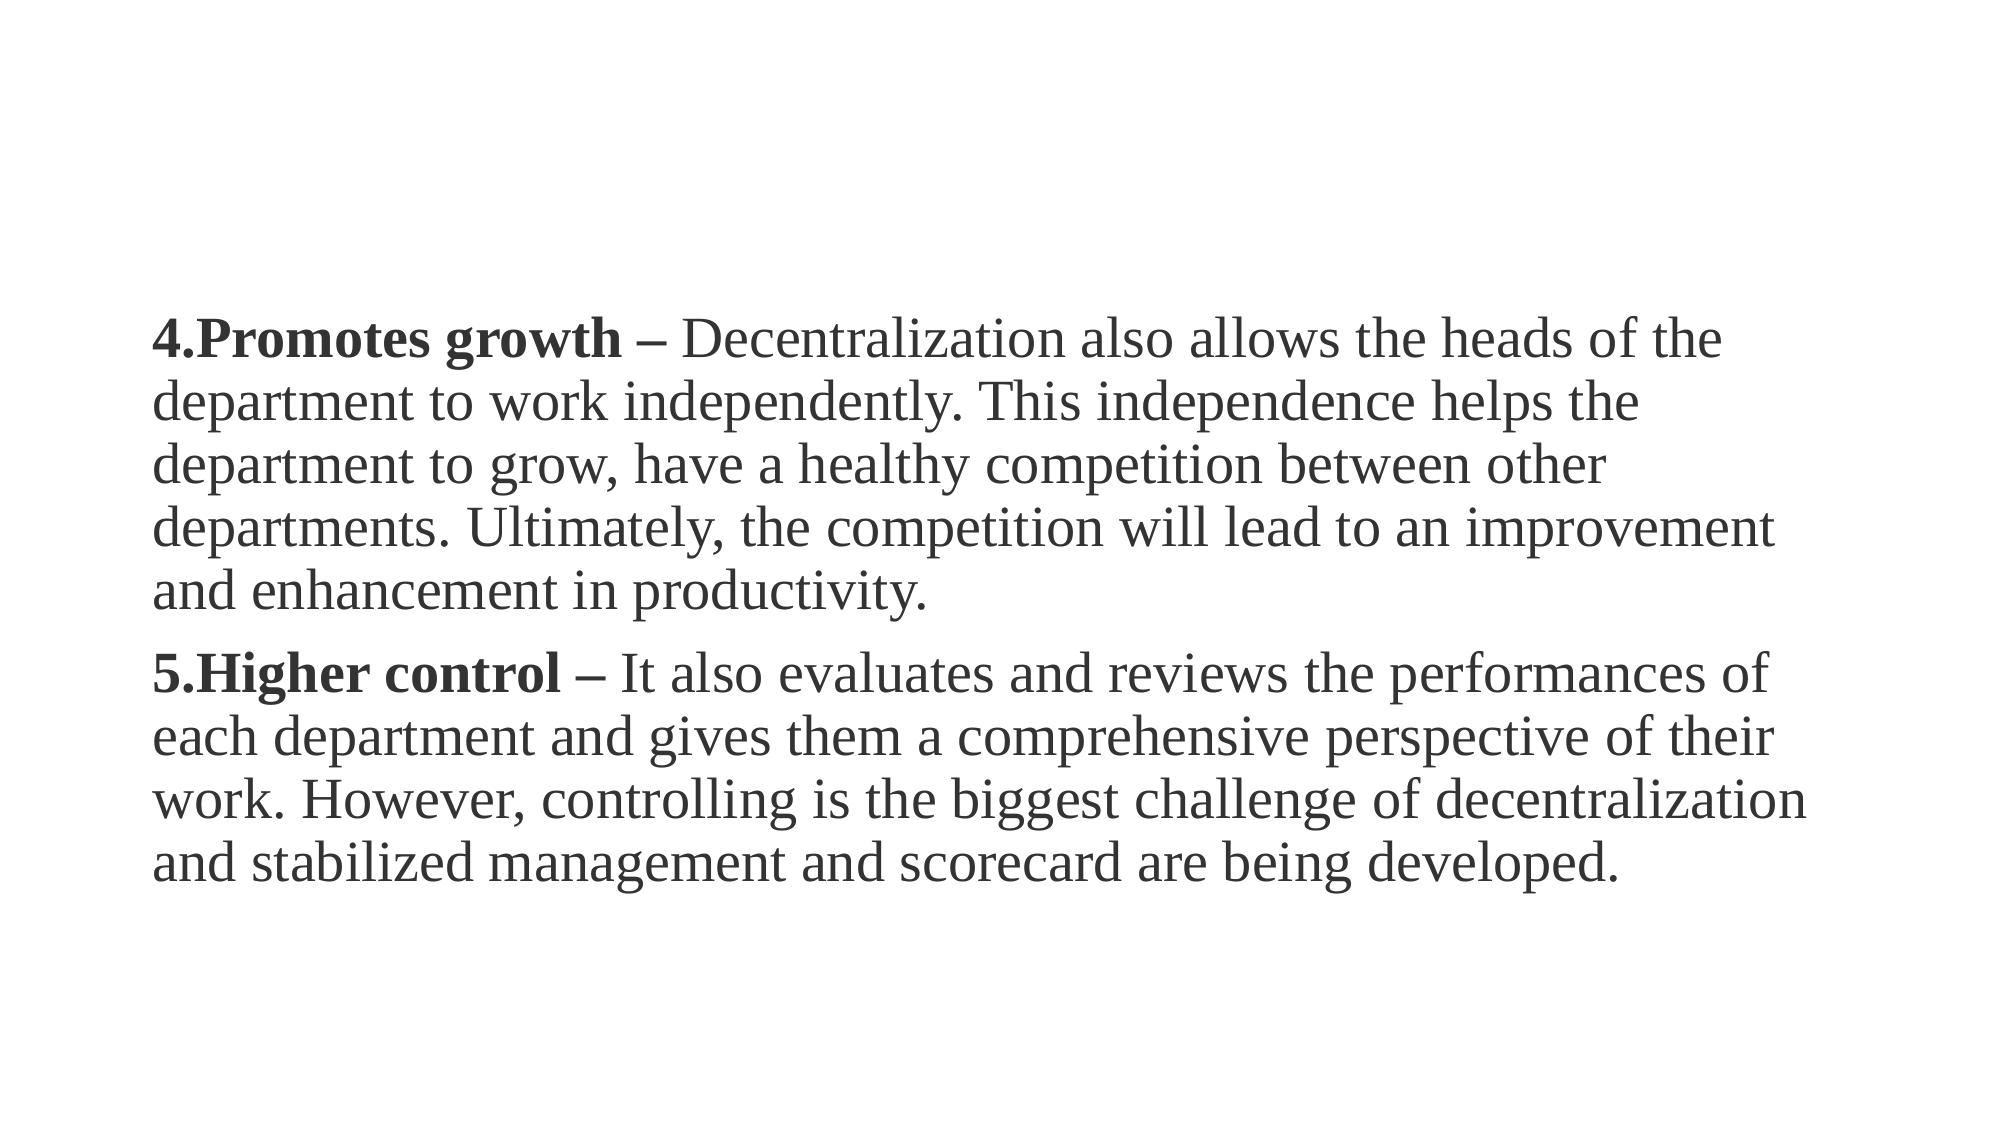

#
4.Promotes growth – Decentralization also allows the heads of the department to work independently. This independence helps the department to grow, have a healthy competition between other departments. Ultimately, the competition will lead to an improvement and enhancement in productivity.
5.Higher control – It also evaluates and reviews the performances of each department and gives them a comprehensive perspective of their work. However, controlling is the biggest challenge of decentralization and stabilized management and scorecard are being developed.